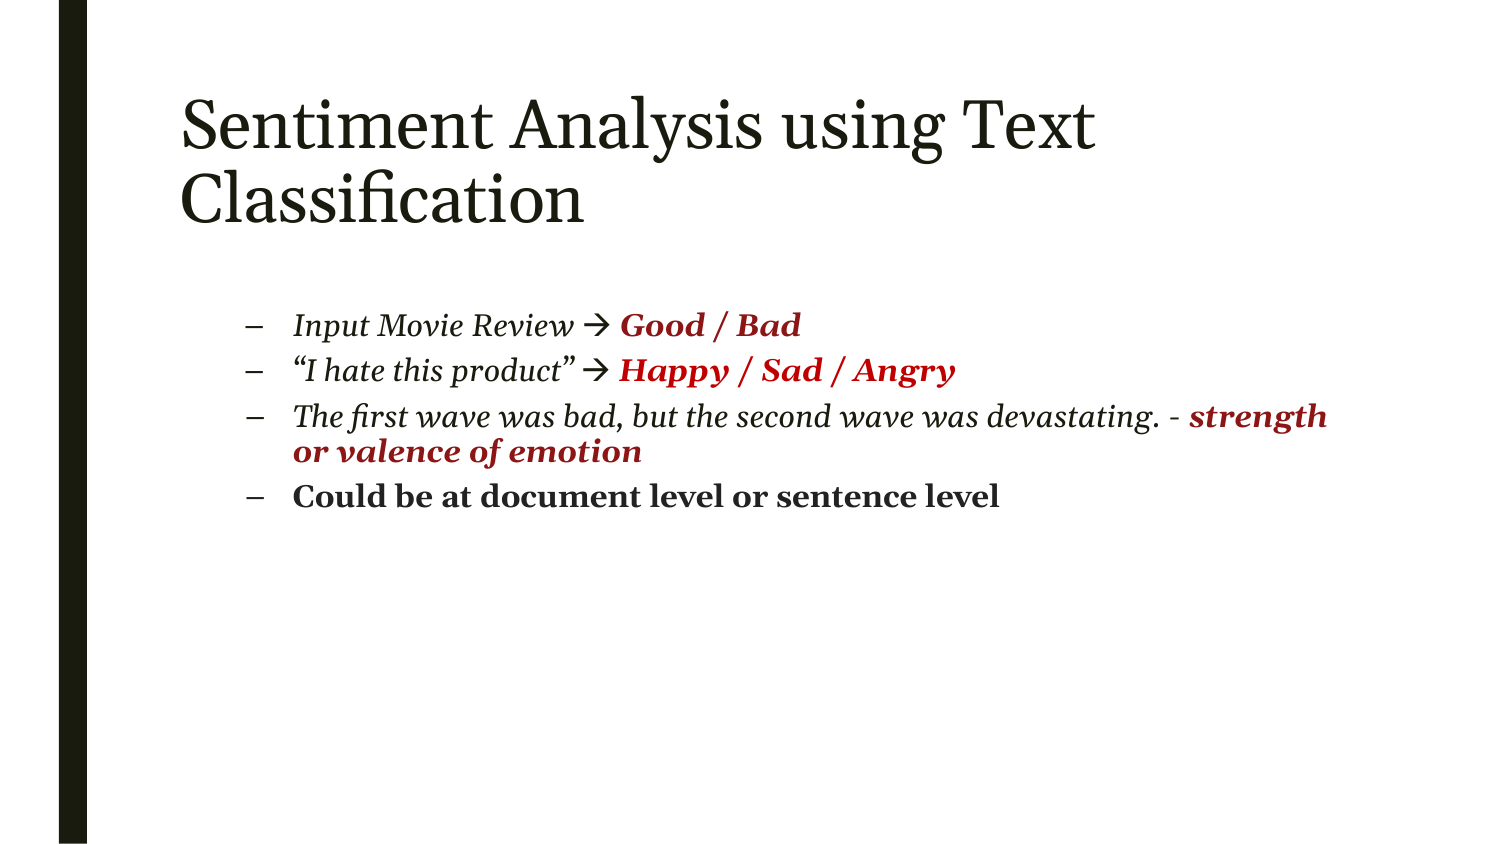

# Sentiment Analysis using Text Classification

Input Movie Review 🡪 Good / Bad
“I hate this product” 🡪 Happy / Sad / Angry
The first wave was bad, but the second wave was devastating. - strength or valence of emotion
Could be at document level or sentence level